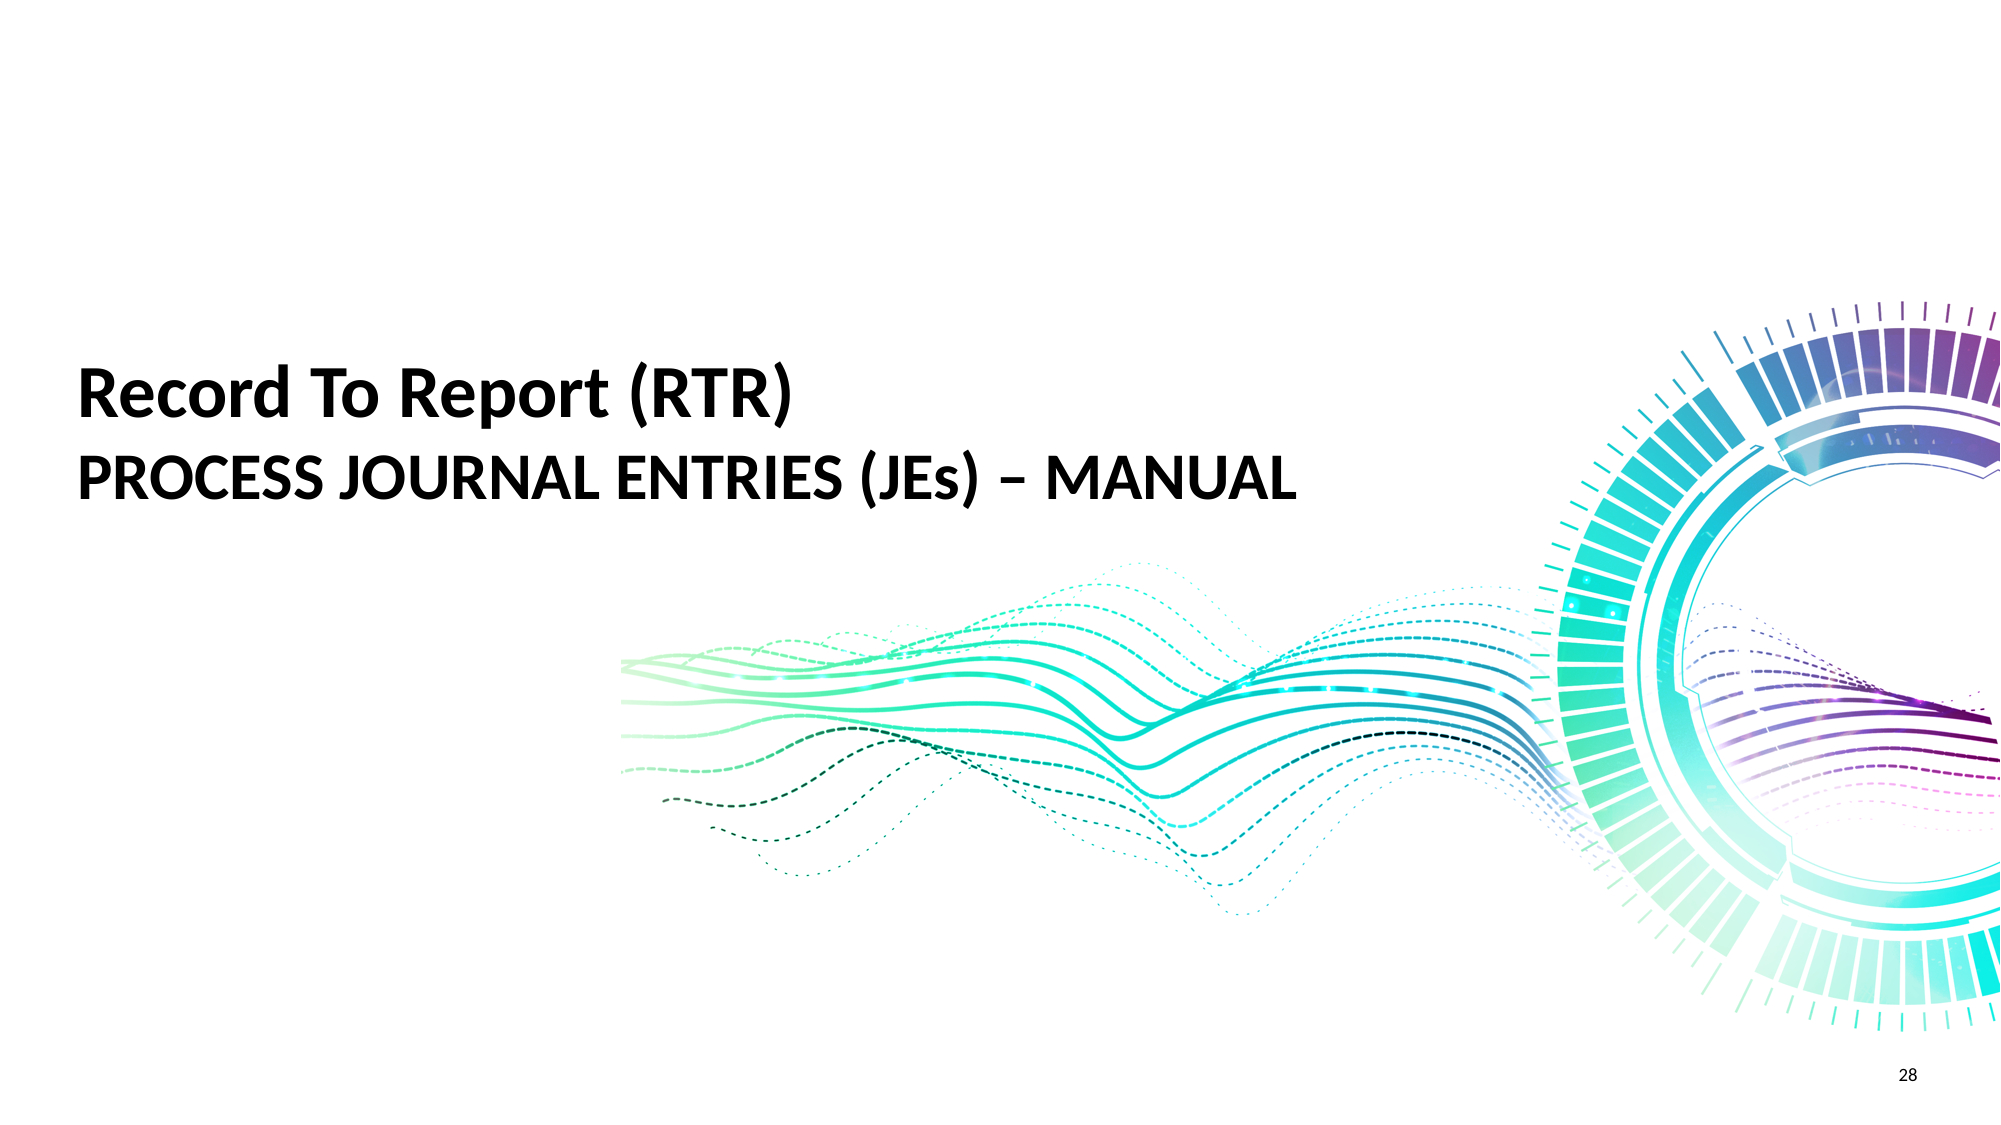

# Record To Report (RTR)
PROCESS JOURNAL ENTRIES (JEs) – MANUAL